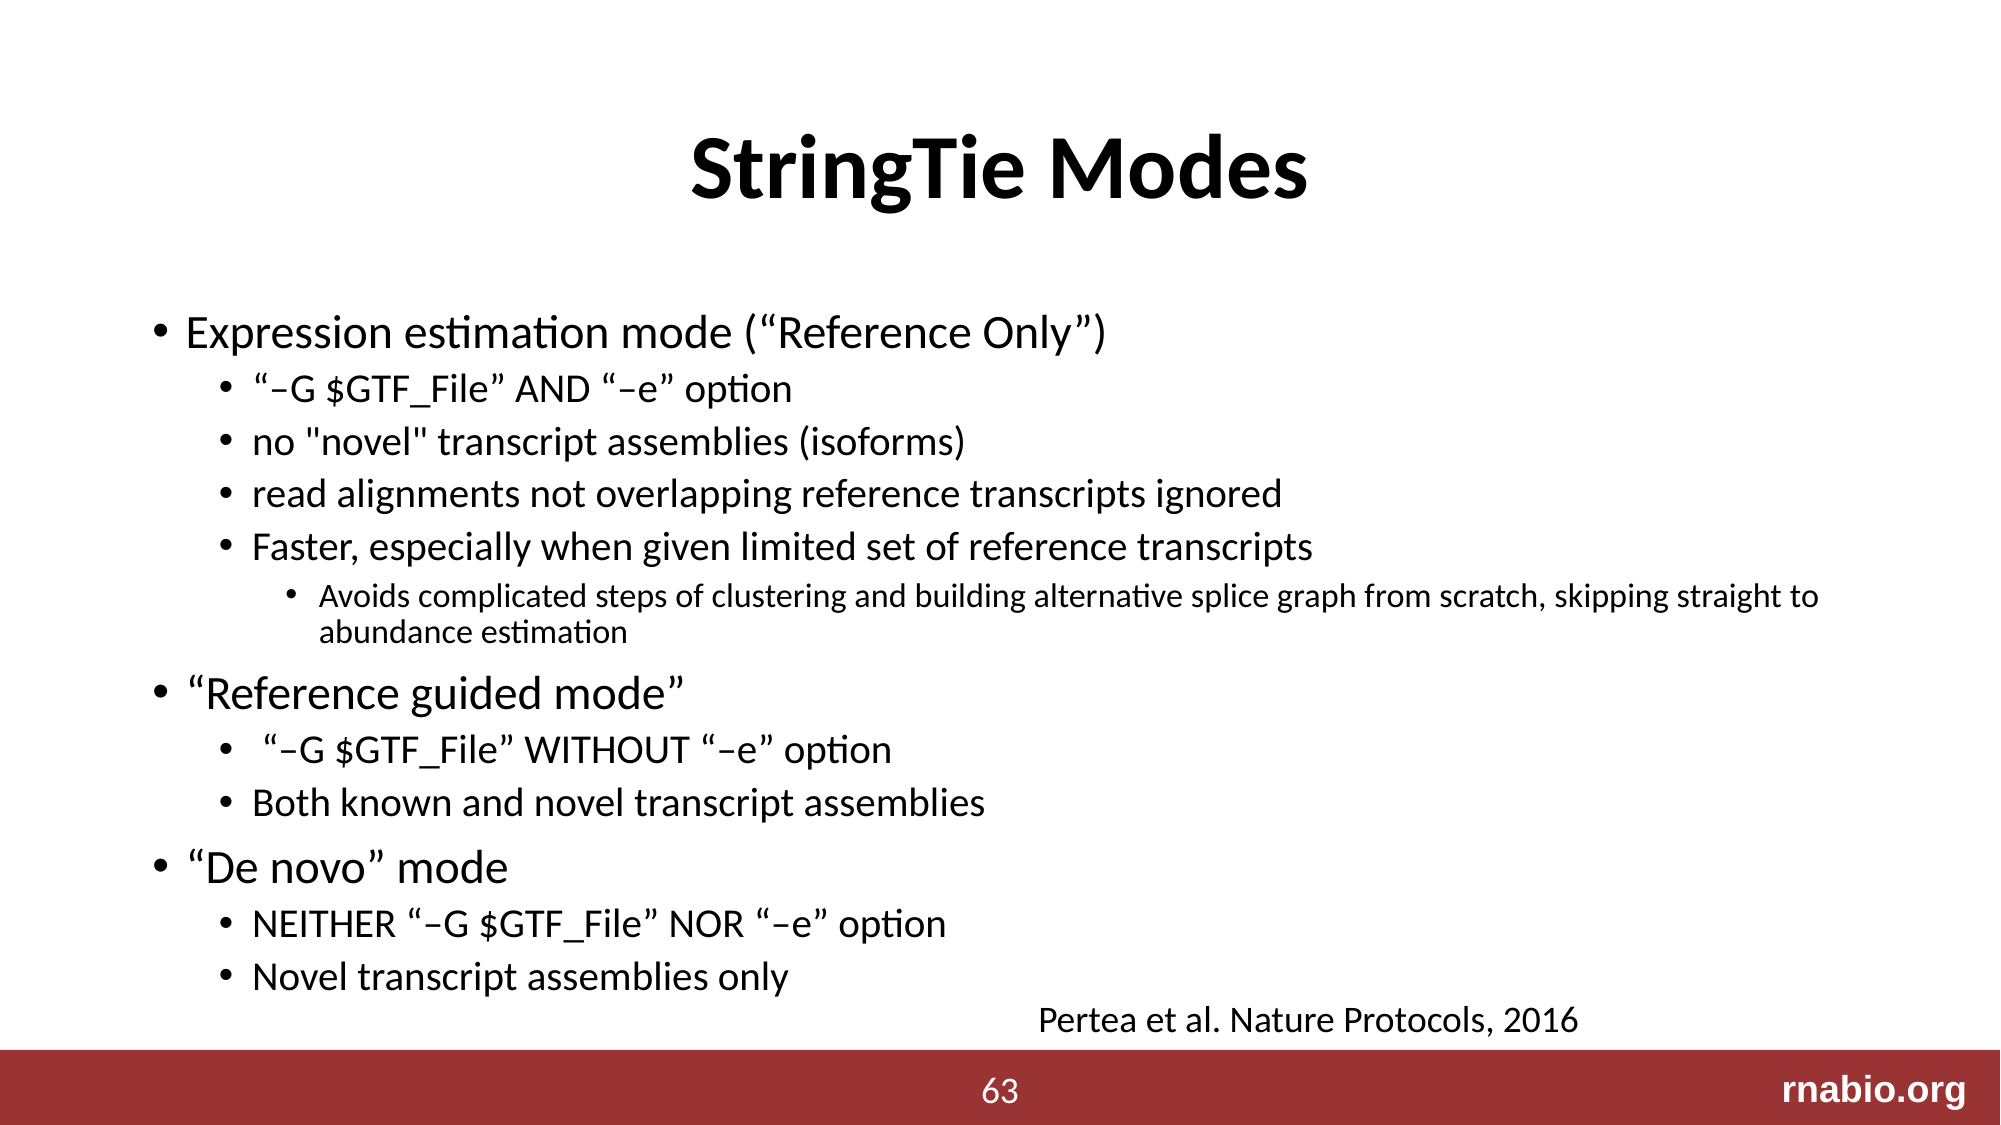

# StringTie Modes
Expression estimation mode (“Reference Only”)
“–G $GTF_File” AND “–e” option
no "novel" transcript assemblies (isoforms)
read alignments not overlapping reference transcripts ignored
Faster, especially when given limited set of reference transcripts
Avoids complicated steps of clustering and building alternative splice graph from scratch, skipping straight to abundance estimation
“Reference guided mode”
 “–G $GTF_File” WITHOUT “–e” option
Both known and novel transcript assemblies
“De novo” mode
NEITHER “–G $GTF_File” NOR “–e” option
Novel transcript assemblies only
Pertea et al. Nature Protocols, 2016